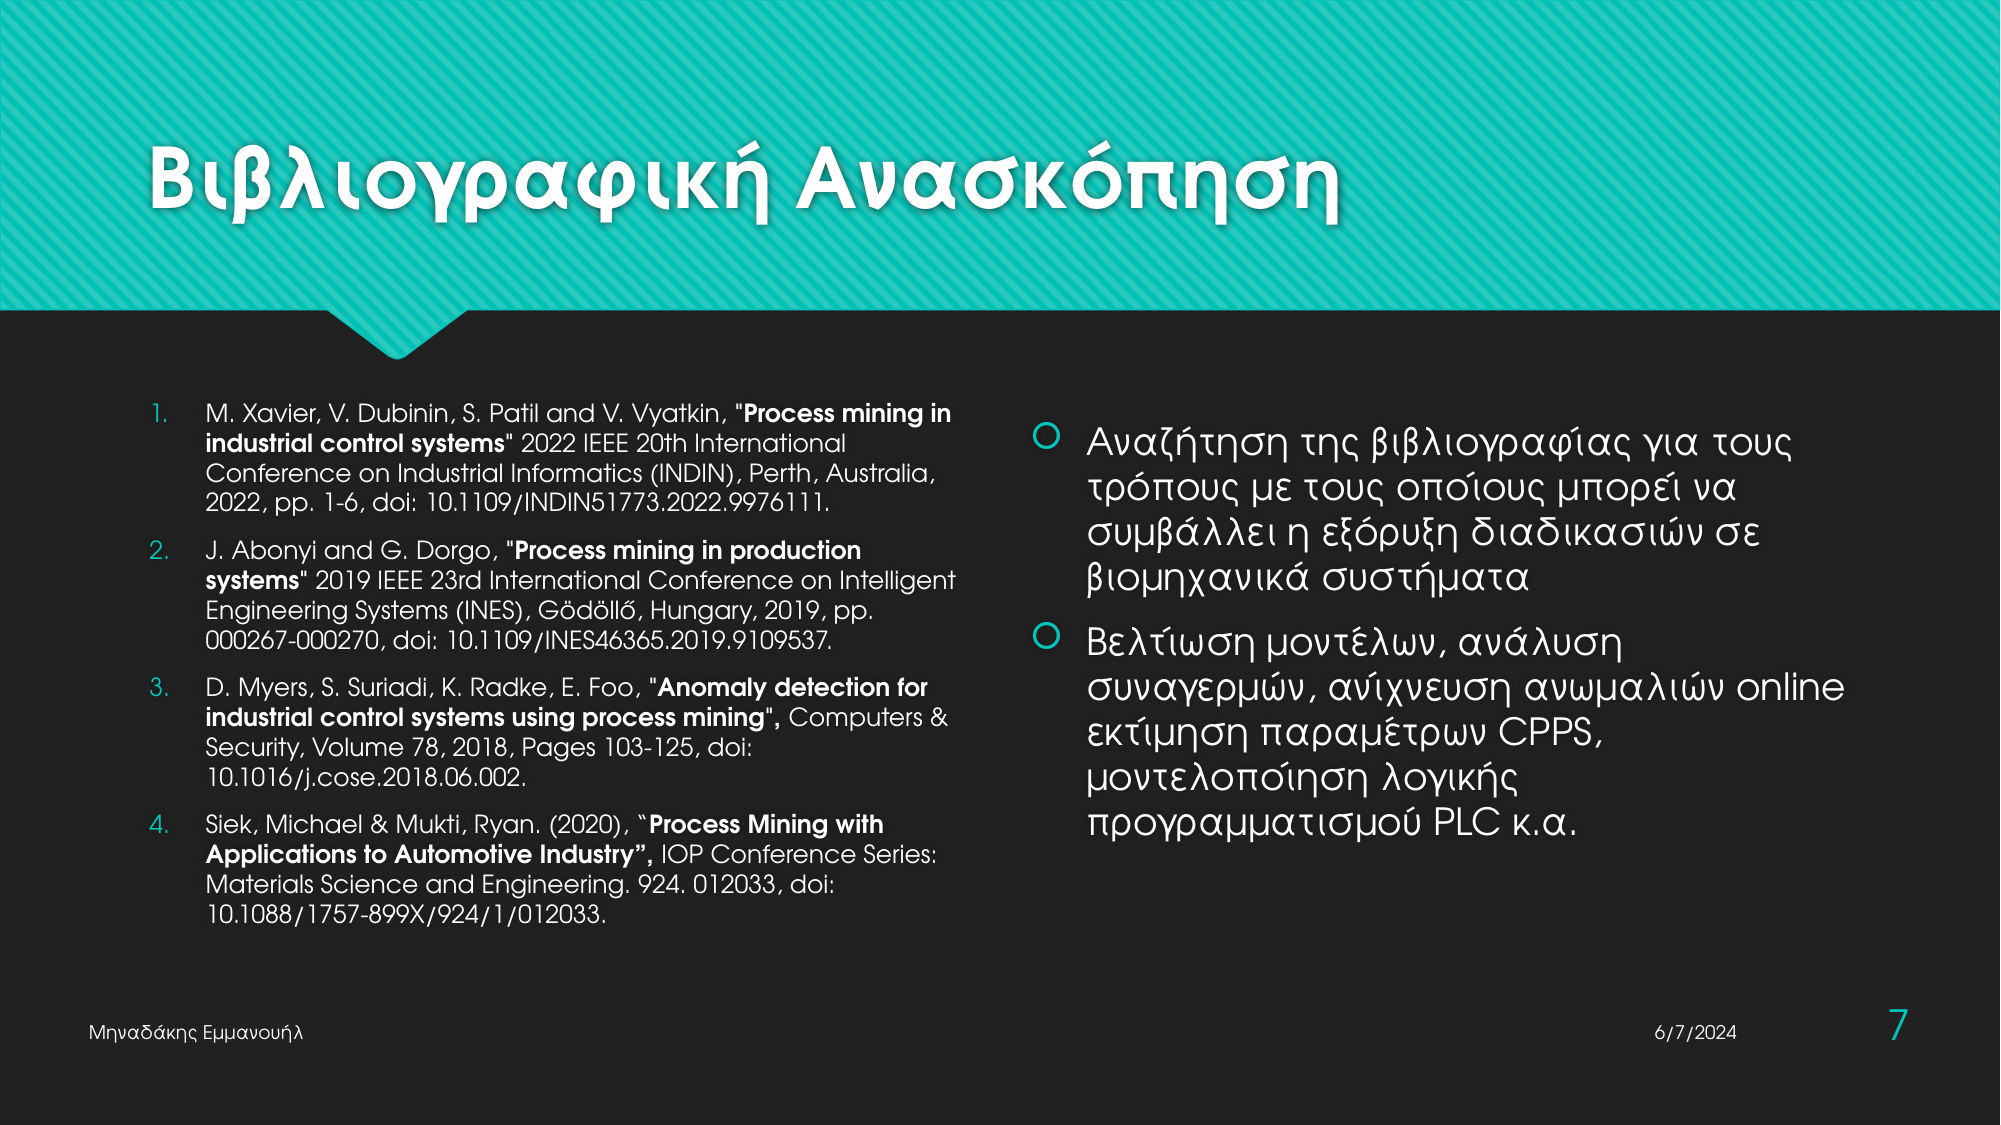

# Βιβλιογραφική Ανασκόπηση
M. Xavier, V. Dubinin, S. Patil and V. Vyatkin, "Process mining in industrial control systems" 2022 IEEE 20th International Conference on Industrial Informatics (INDIN), Perth, Australia, 2022, pp. 1-6, doi: 10.1109/INDIN51773.2022.9976111.
J. Abonyi and G. Dorgo, "Process mining in production systems" 2019 IEEE 23rd International Conference on Intelligent Engineering Systems (INES), Gödöllő, Hungary, 2019, pp. 000267-000270, doi: 10.1109/INES46365.2019.9109537.
D. Myers, S. Suriadi, K. Radke, E. Foo, "Anomaly detection for industrial control systems using process mining", Computers & Security, Volume 78, 2018, Pages 103-125, doi: 10.1016/j.cose.2018.06.002.
Siek, Michael & Mukti, Ryan. (2020), “Process Mining with Applications to Automotive Industry”, IOP Conference Series: Materials Science and Engineering. 924. 012033, doi: 10.1088/1757-899X/924/1/012033.
Αναζήτηση της βιβλιογραφίας για τους  τρόπους με τους οποίους μπορεί να συμβάλλει η εξόρυξη διαδικασιών σε βιομηχανικά συστήματα
Βελτίωση μοντέλων, ανάλυση συναγερμών, ανίχνευση ανωμαλιών online εκτίμηση παραμέτρων CPPS, μοντελοποίηση λογικής προγραμματισμού PLC κ.α.

7
Μηναδάκης Εμμανουήλ
6/7/2024